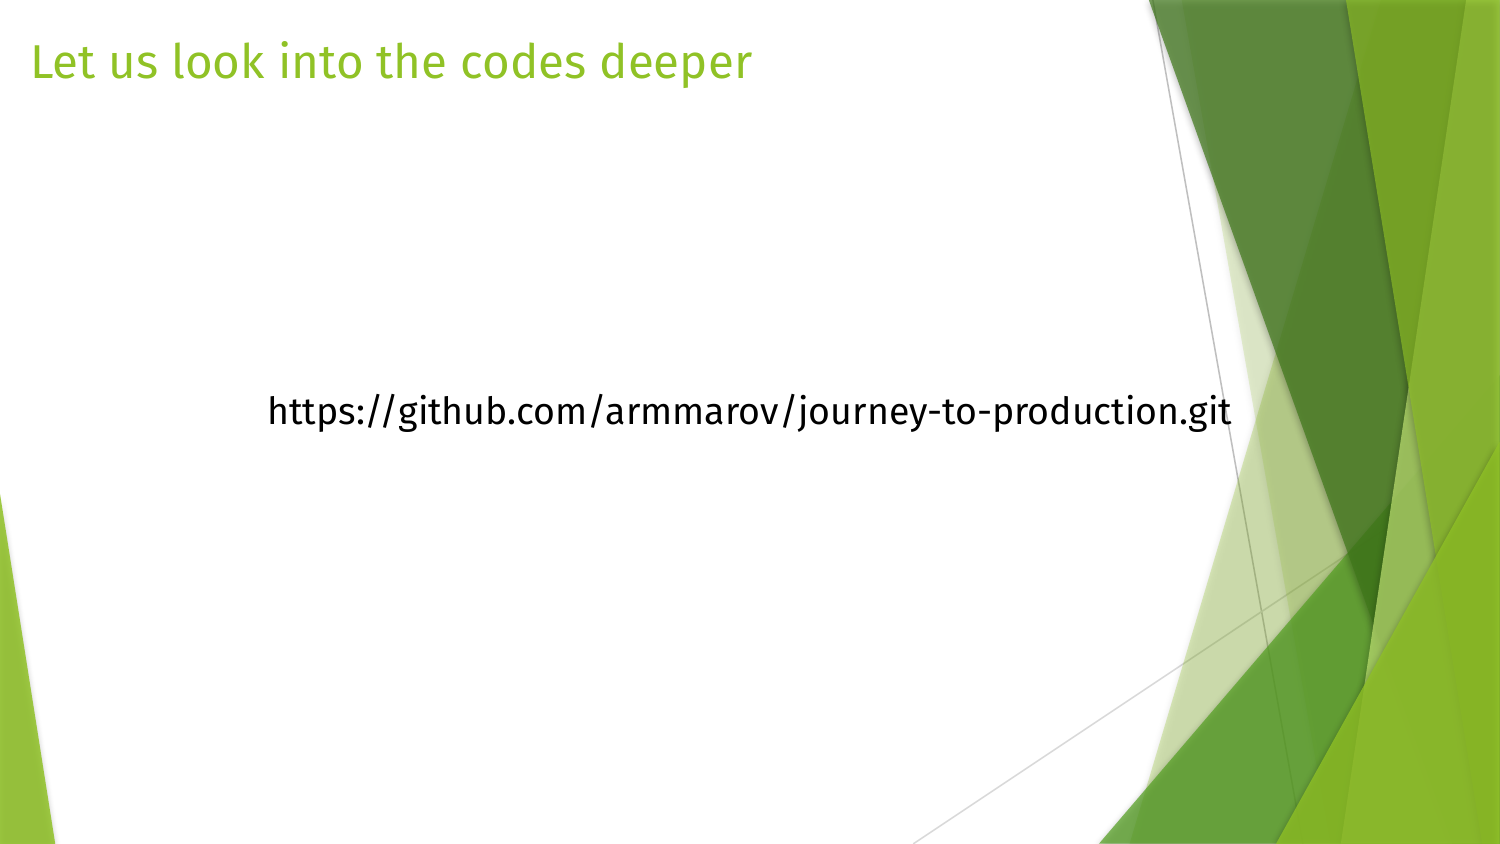

# Let us look into the codes deeper
https://github.com/armmarov/journey-to-production.git